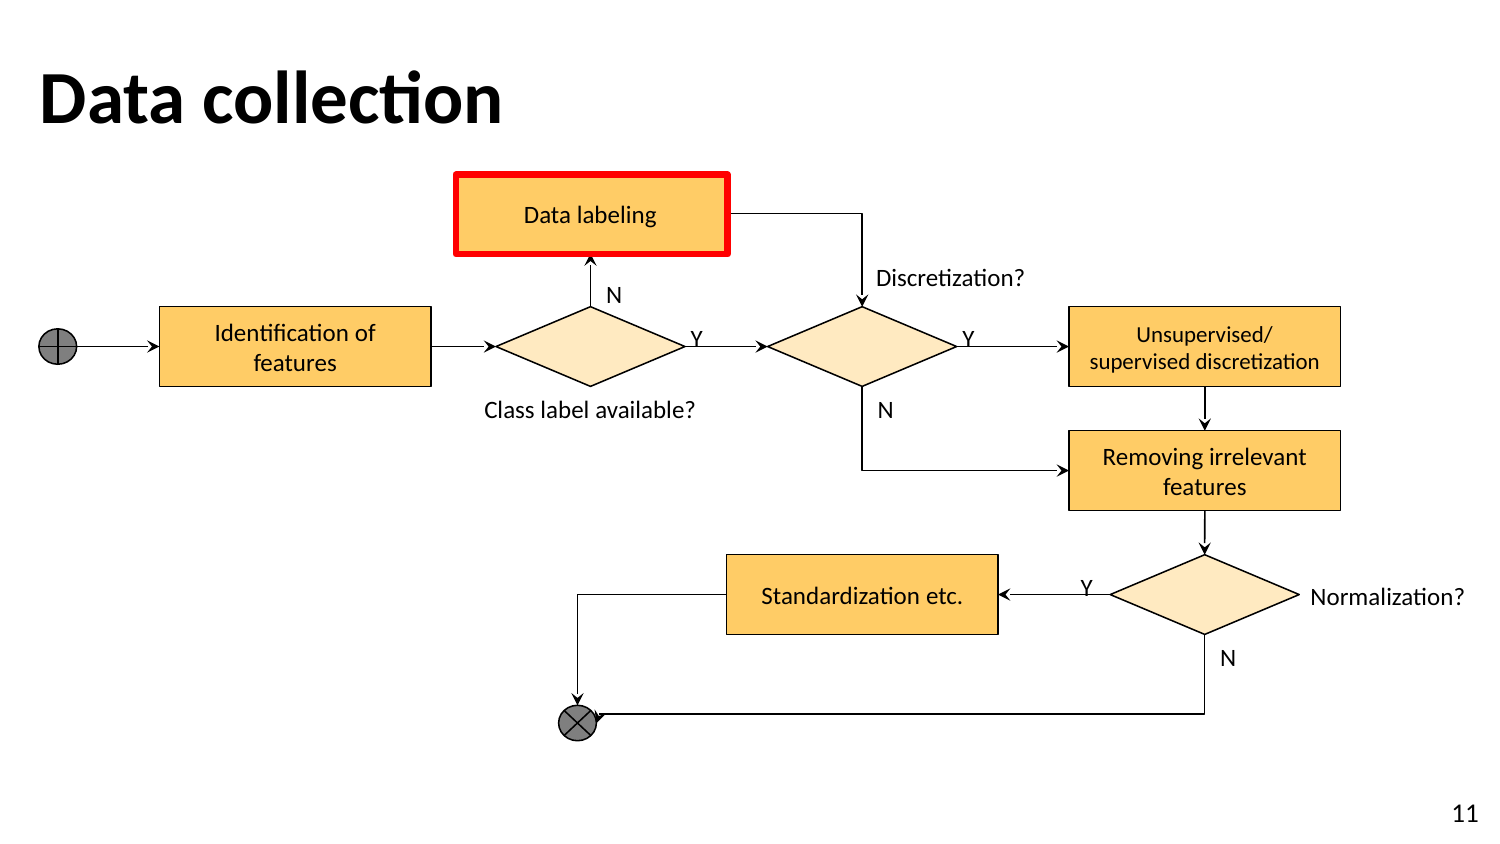

# Data collection
Data labeling

Discretization?
N
Identification of features

Unsupervised/ supervised discretization
Y
Y

Class label available?
N
Removing irrelevant features
Standardization etc.

Y
Normalization?
N

11